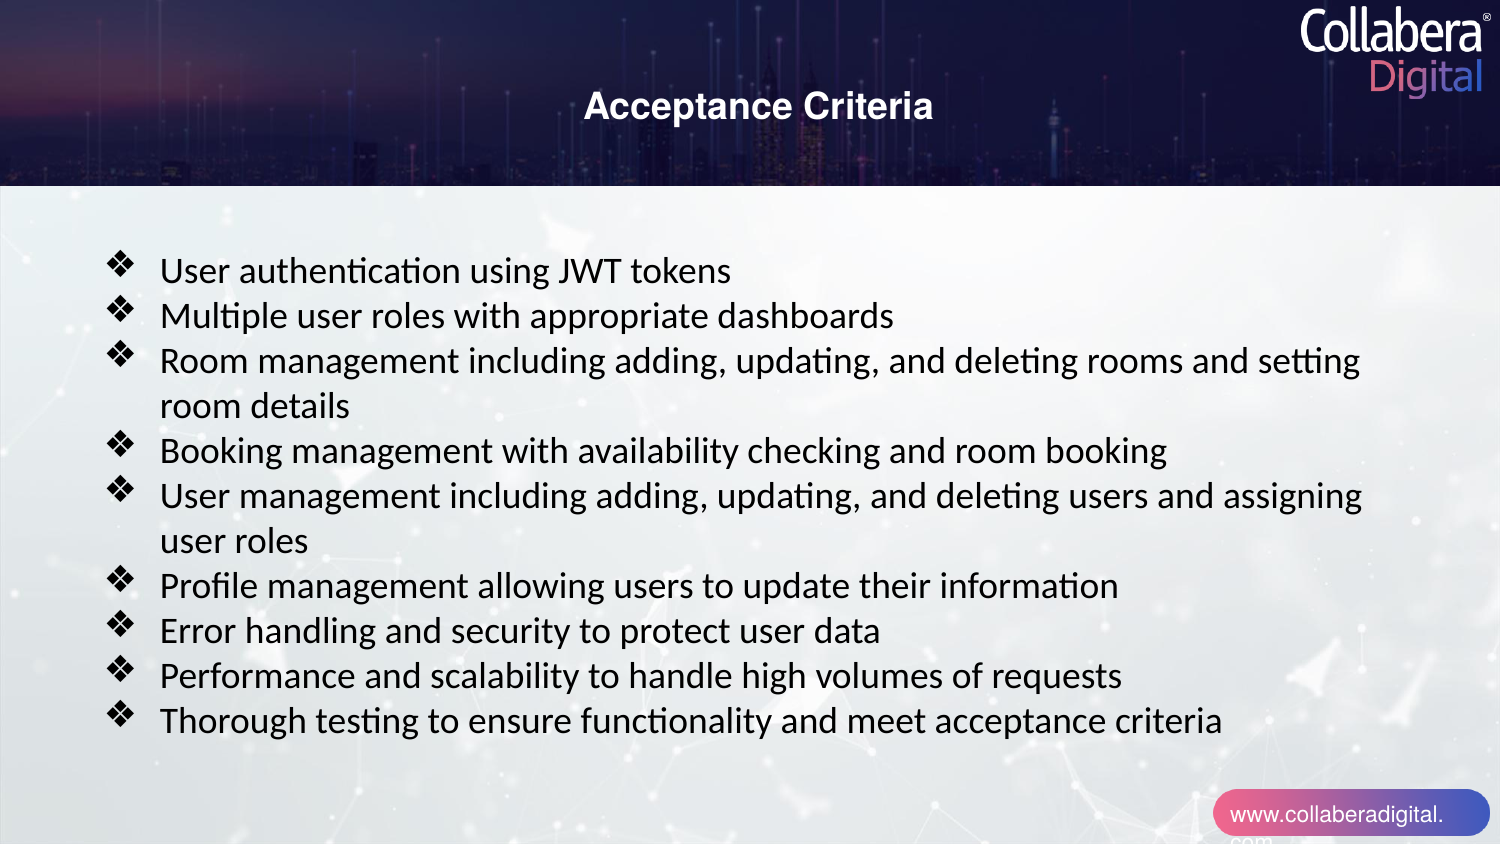

Acceptance Criteria
User authentication using JWT tokens
Multiple user roles with appropriate dashboards
Room management including adding, updating, and deleting rooms and setting room details
Booking management with availability checking and room booking
User management including adding, updating, and deleting users and assigning user roles
Profile management allowing users to update their information
Error handling and security to protect user data
Performance and scalability to handle high volumes of requests
Thorough testing to ensure functionality and meet acceptance criteria